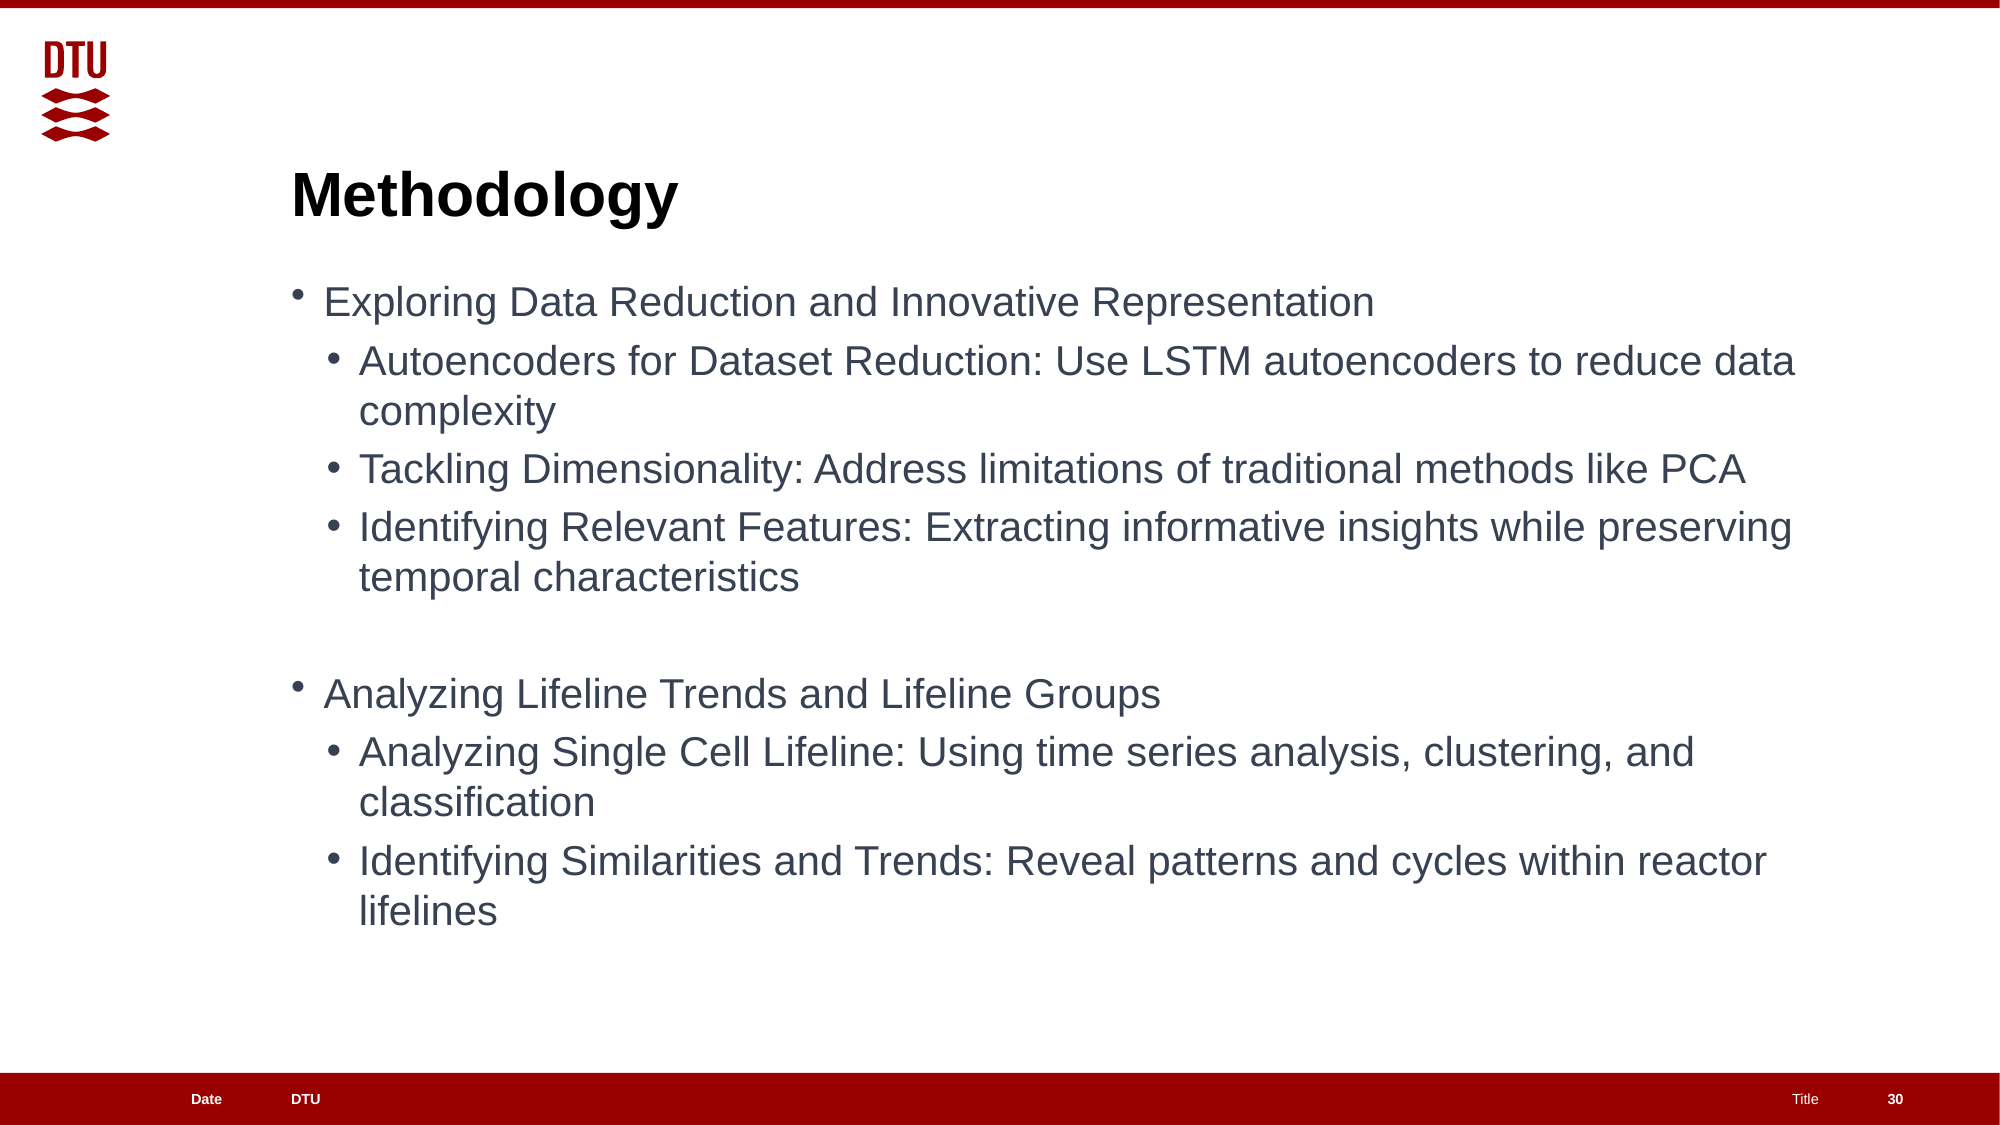

# Methodology
Exploring Data Reduction and Innovative Representation
Autoencoders for Dataset Reduction: Use LSTM autoencoders to reduce data complexity
Tackling Dimensionality: Address limitations of traditional methods like PCA
Identifying Relevant Features: Extracting informative insights while preserving temporal characteristics

Analyzing Lifeline Trends and Lifeline Groups
Analyzing Single Cell Lifeline: Using time series analysis, clustering, and classification
Identifying Similarities and Trends: Reveal patterns and cycles within reactor lifelines
30